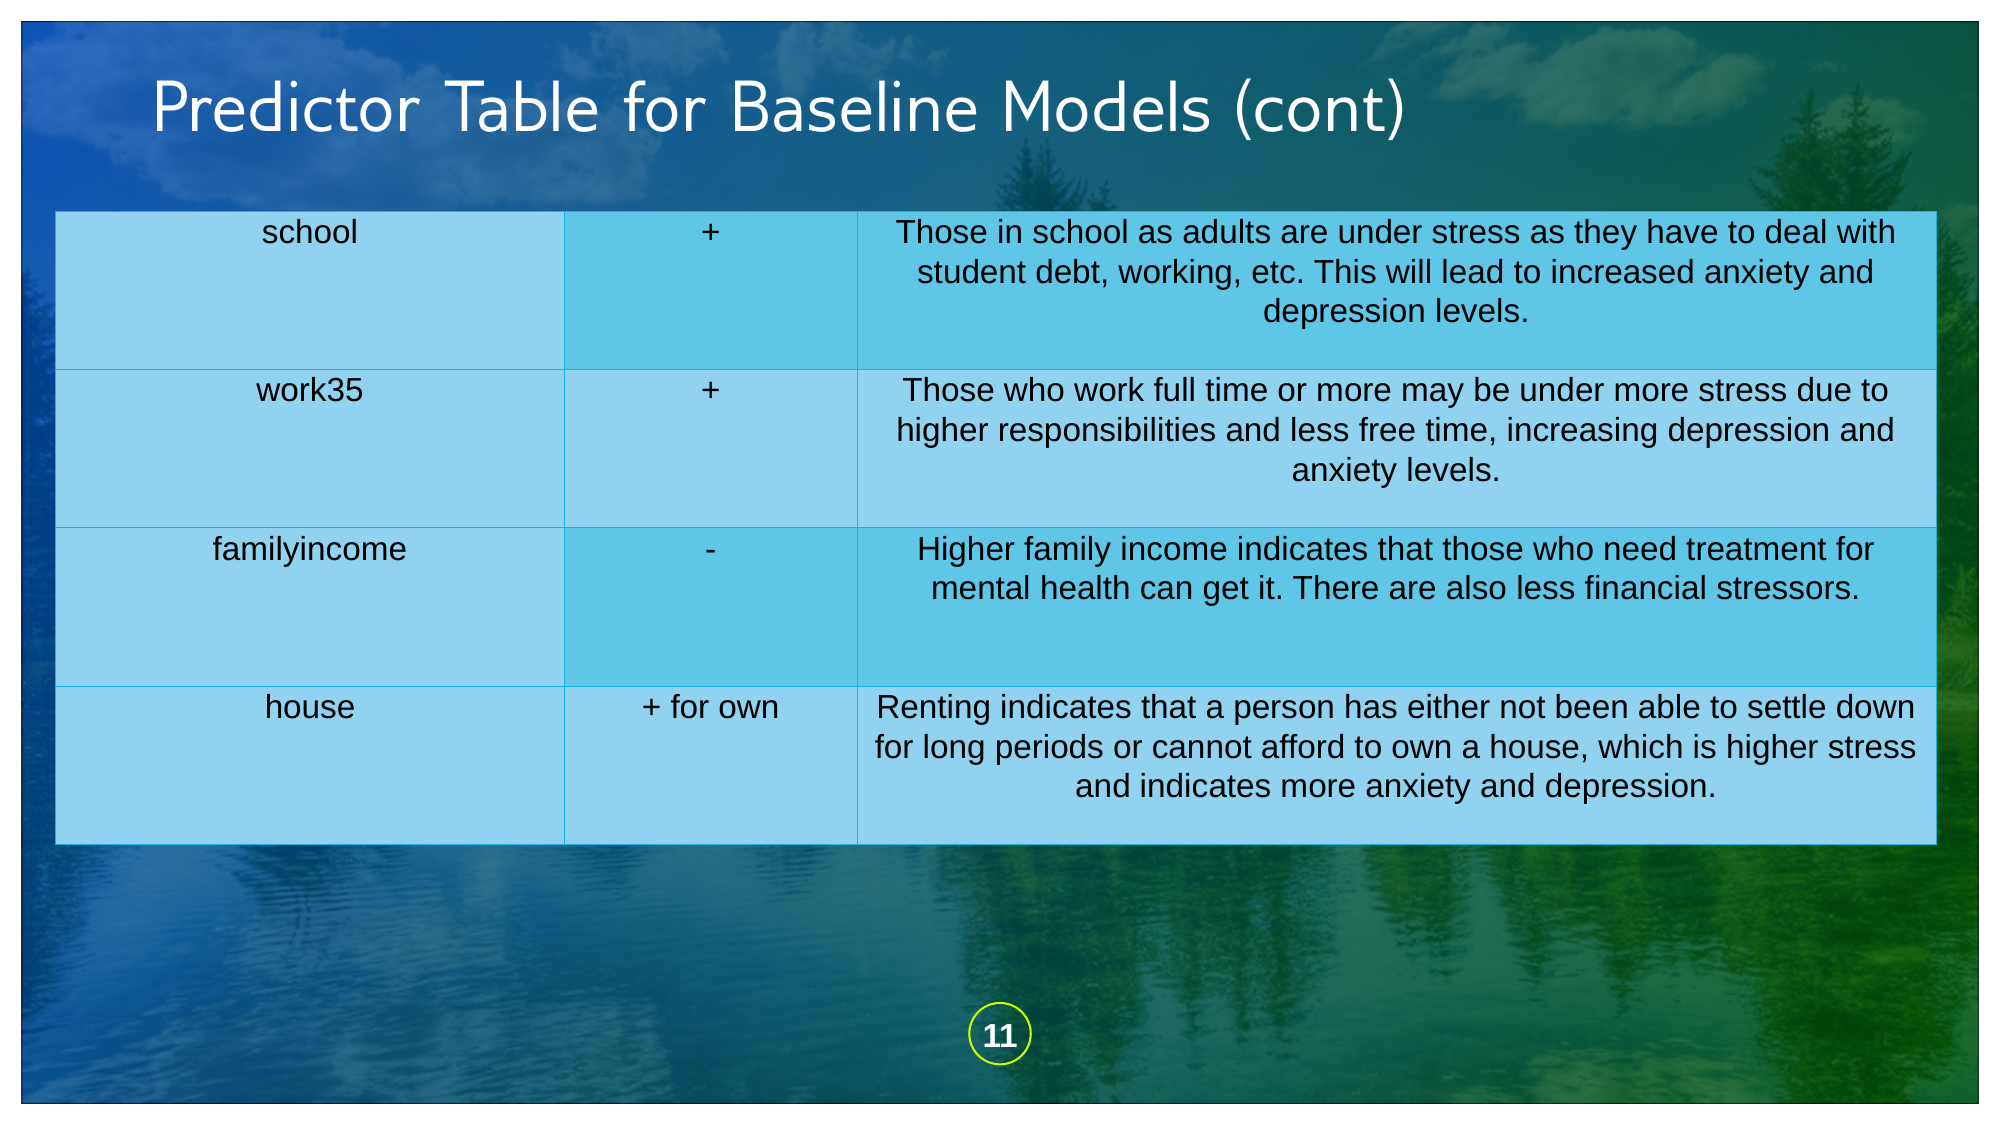

# Predictor Table for Baseline Models (cont)
| school | + | Those in school as adults are under stress as they have to deal with student debt, working, etc. This will lead to increased anxiety and depression levels. |
| --- | --- | --- |
| work35 | + | Those who work full time or more may be under more stress due to higher responsibilities and less free time, increasing depression and anxiety levels. |
| familyincome | - | Higher family income indicates that those who need treatment for mental health can get it. There are also less financial stressors. |
| house | + for own | Renting indicates that a person has either not been able to settle down for long periods or cannot afford to own a house, which is higher stress and indicates more anxiety and depression. |
11